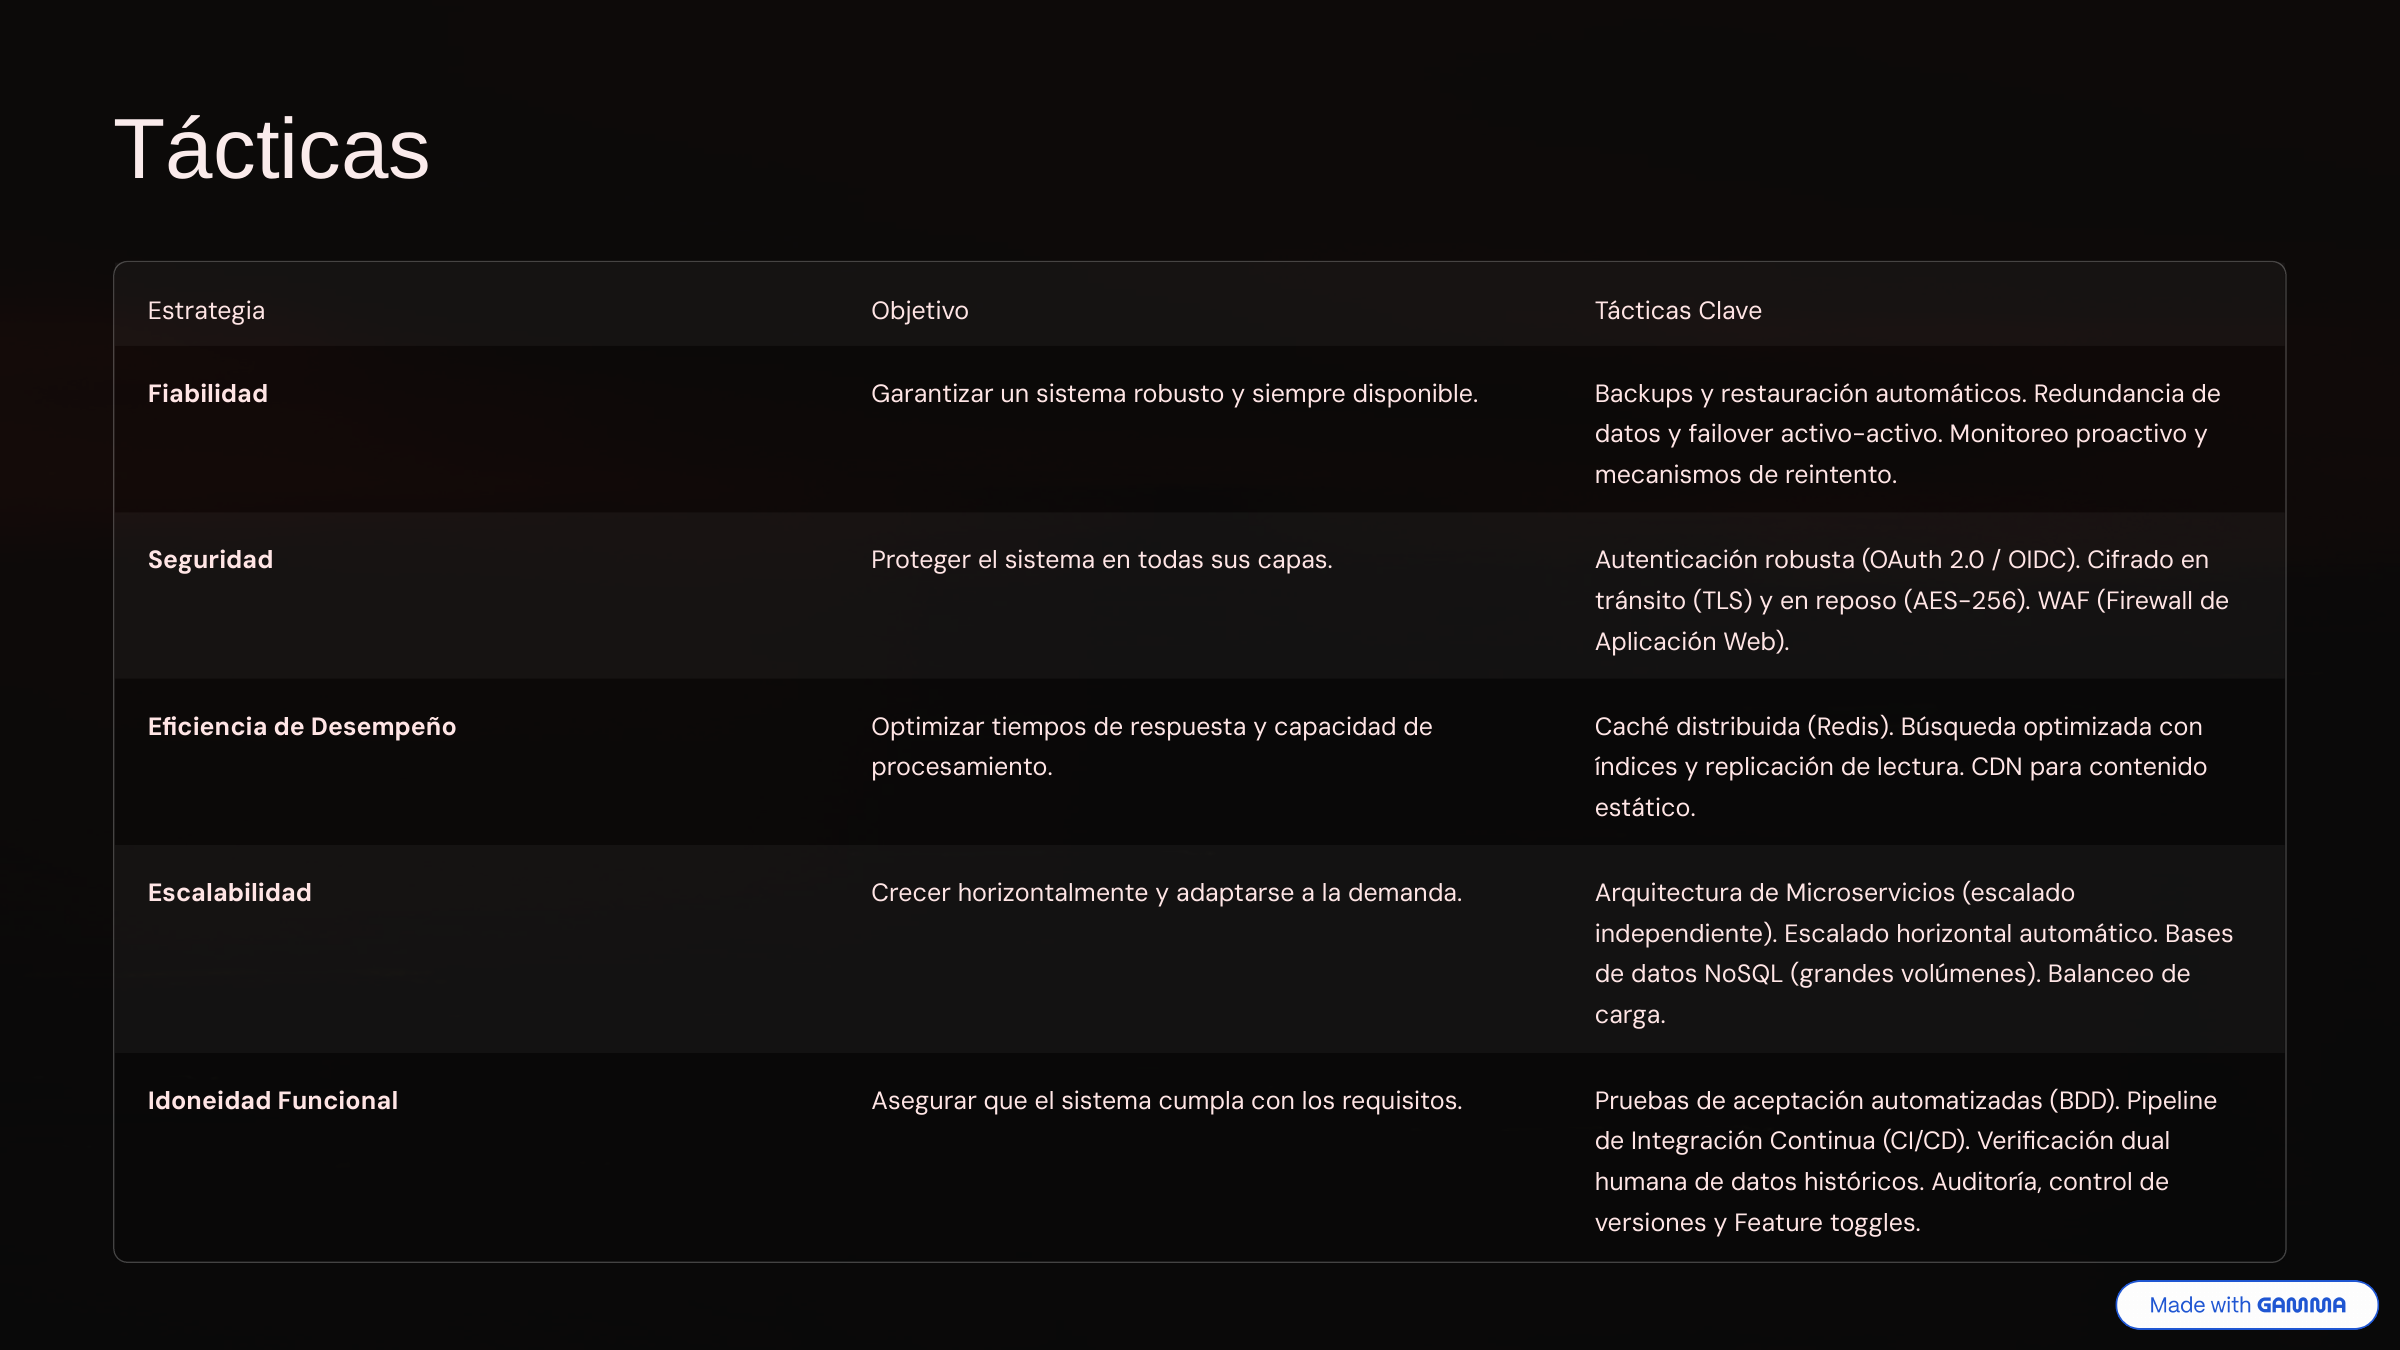

Tácticas

Estrategia
Objetivo
Tácticas Clave

Fiabilidad
Garantizar un sistema robusto y siempre disponible.
Backups y restauración automáticos. Redundancia de datos y failover activo-activo. Monitoreo proactivo y mecanismos de reintento.

Seguridad
Proteger el sistema en todas sus capas.
Autenticación robusta (OAuth 2.0 / OIDC). Cifrado en tránsito (TLS) y en reposo (AES-256). WAF (Firewall de Aplicación Web).

Eficiencia de Desempeño
Optimizar tiempos de respuesta y capacidad de procesamiento.
Caché distribuida (Redis). Búsqueda optimizada con índices y replicación de lectura. CDN para contenido estático.

Escalabilidad
Crecer horizontalmente y adaptarse a la demanda.
Arquitectura de Microservicios (escalado independiente). Escalado horizontal automático. Bases de datos NoSQL (grandes volúmenes). Balanceo de carga.

Idoneidad Funcional
Asegurar que el sistema cumpla con los requisitos.
Pruebas de aceptación automatizadas (BDD). Pipeline de Integración Continua (CI/CD). Verificación dual humana de datos históricos. Auditoría, control de versiones y Feature toggles.